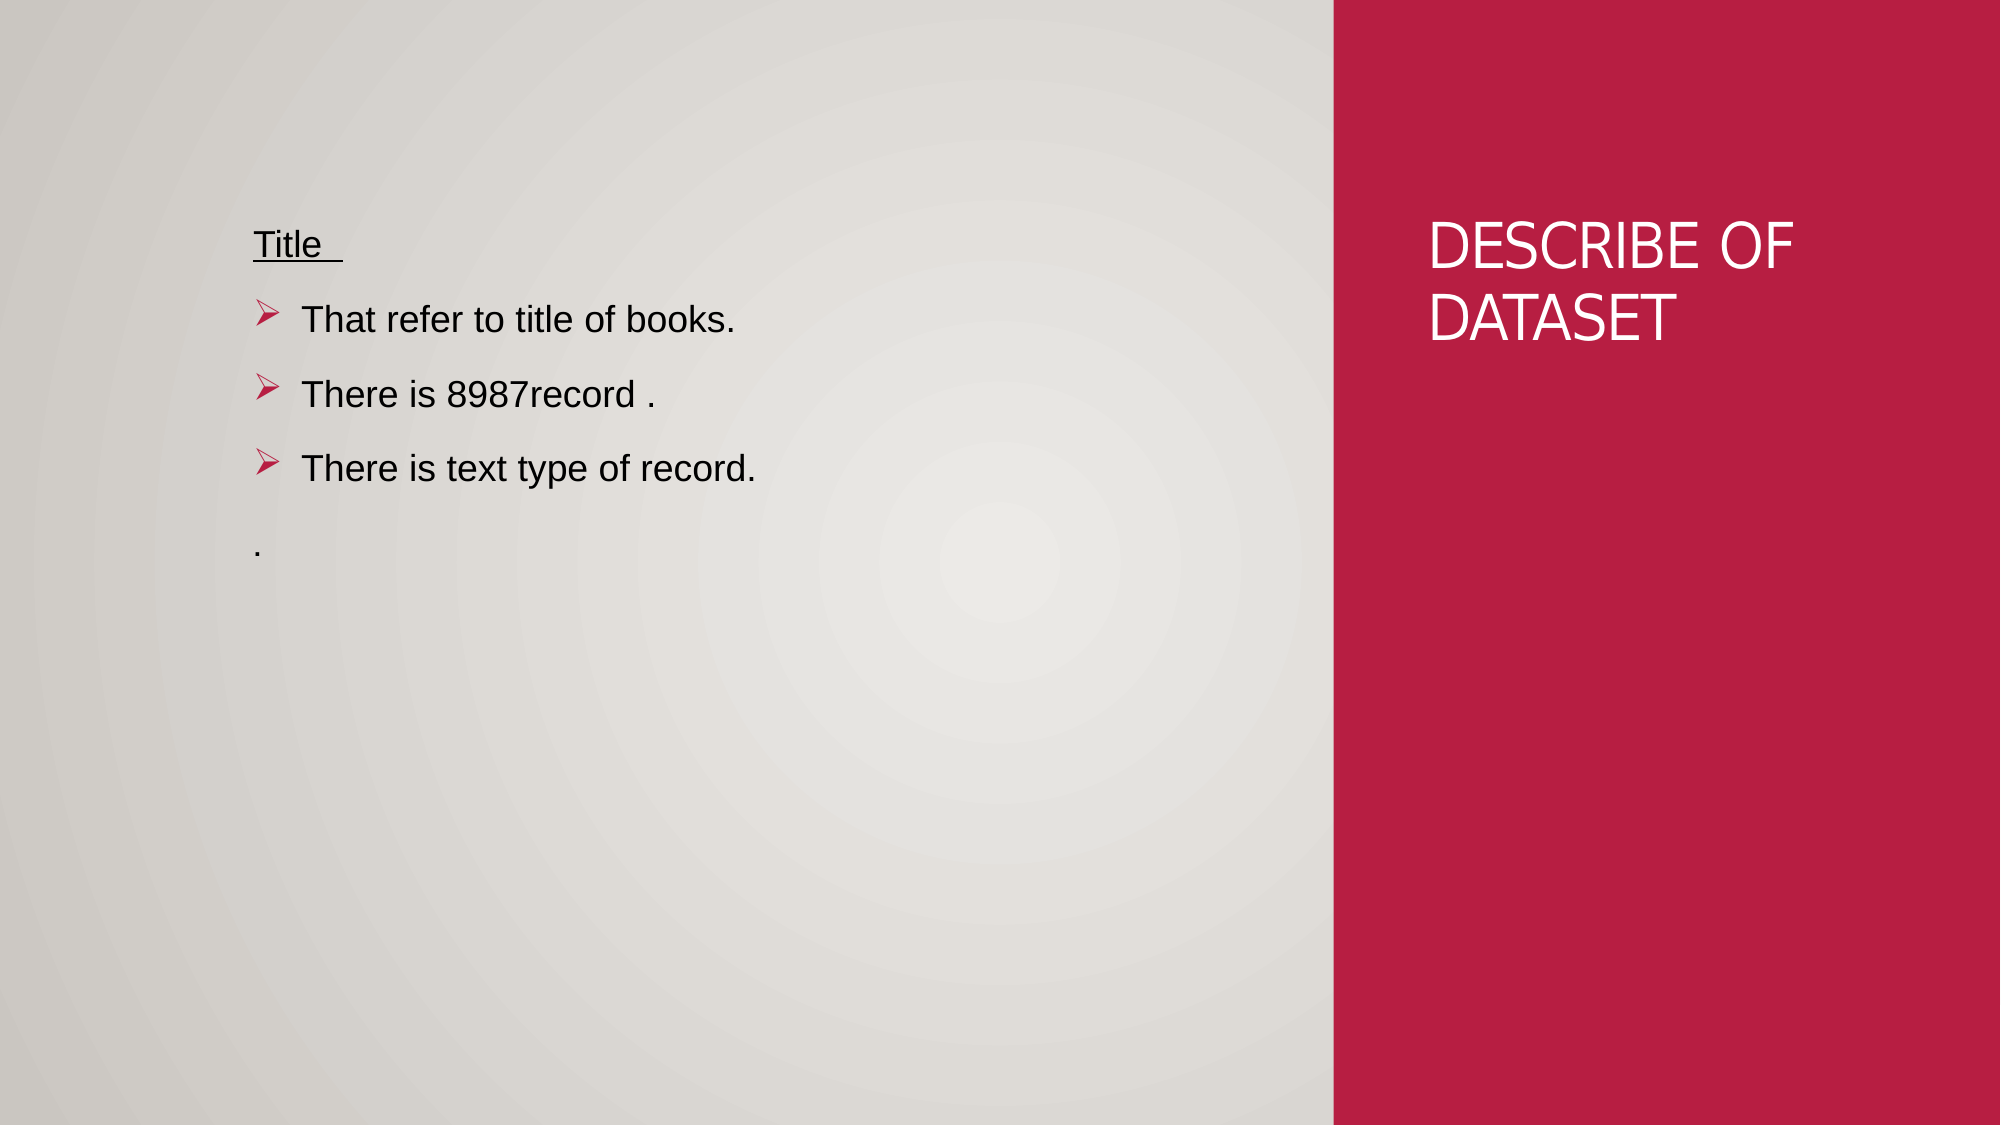

# Describe of Dataset
Title
 That refer to title of books.
 There is 8987record .
 There is text type of record.
.